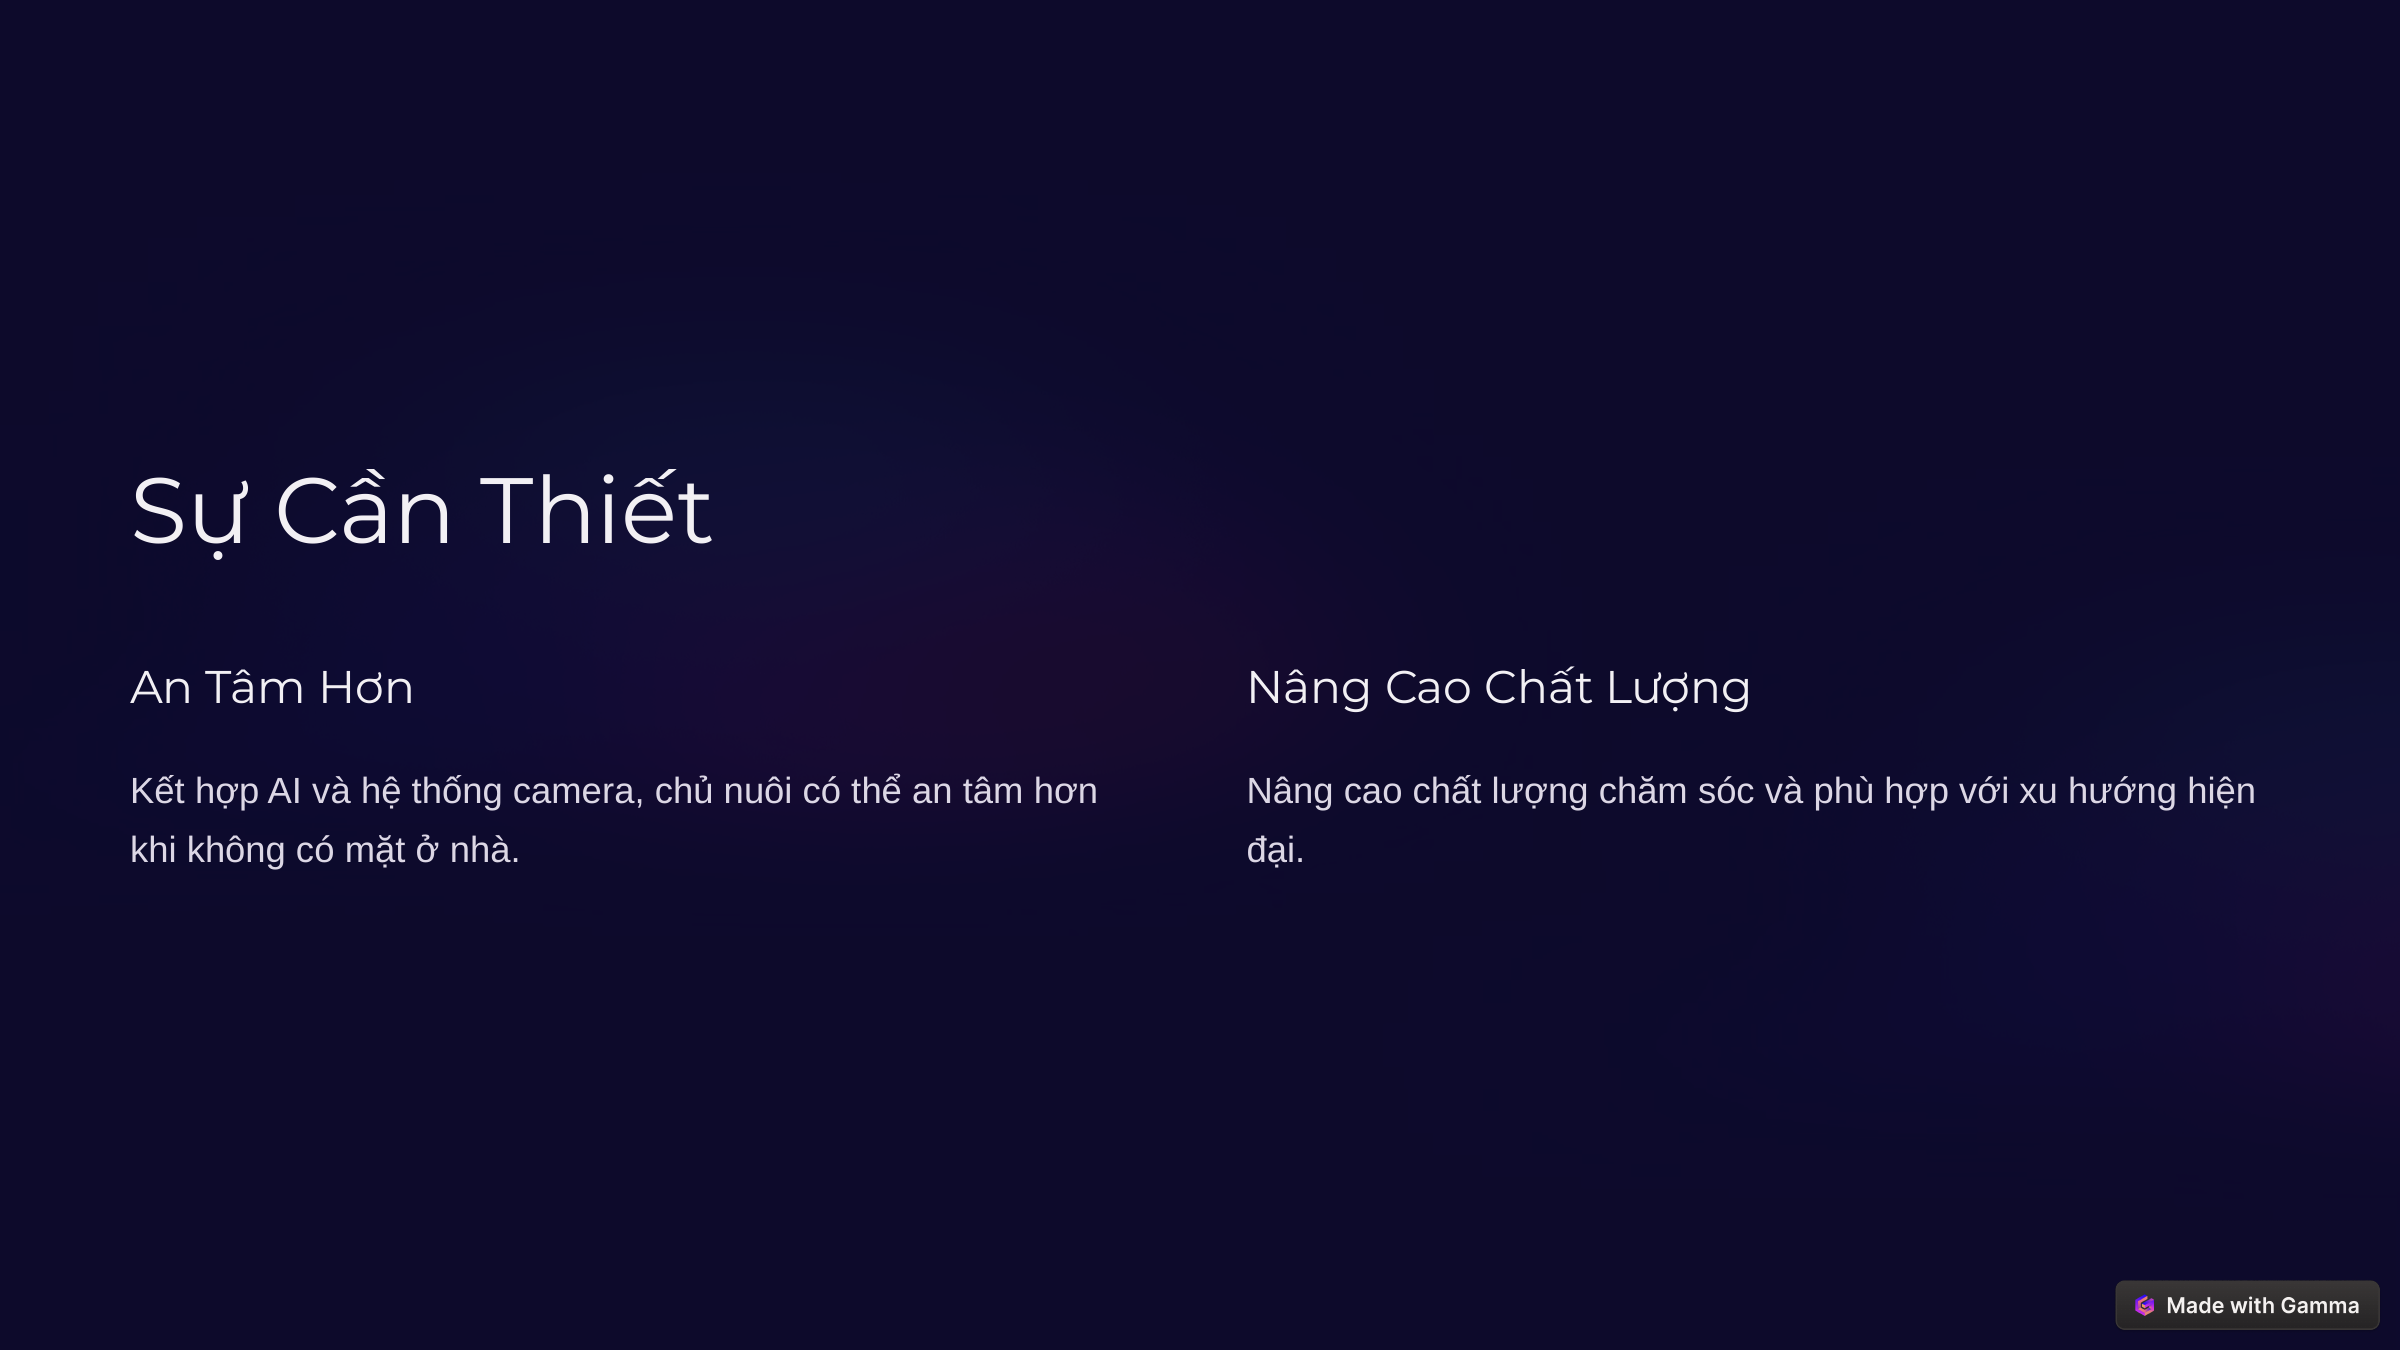

Sự Cần Thiết
An Tâm Hơn
Nâng Cao Chất Lượng
Kết hợp AI và hệ thống camera, chủ nuôi có thể an tâm hơn khi không có mặt ở nhà.
Nâng cao chất lượng chăm sóc và phù hợp với xu hướng hiện đại.